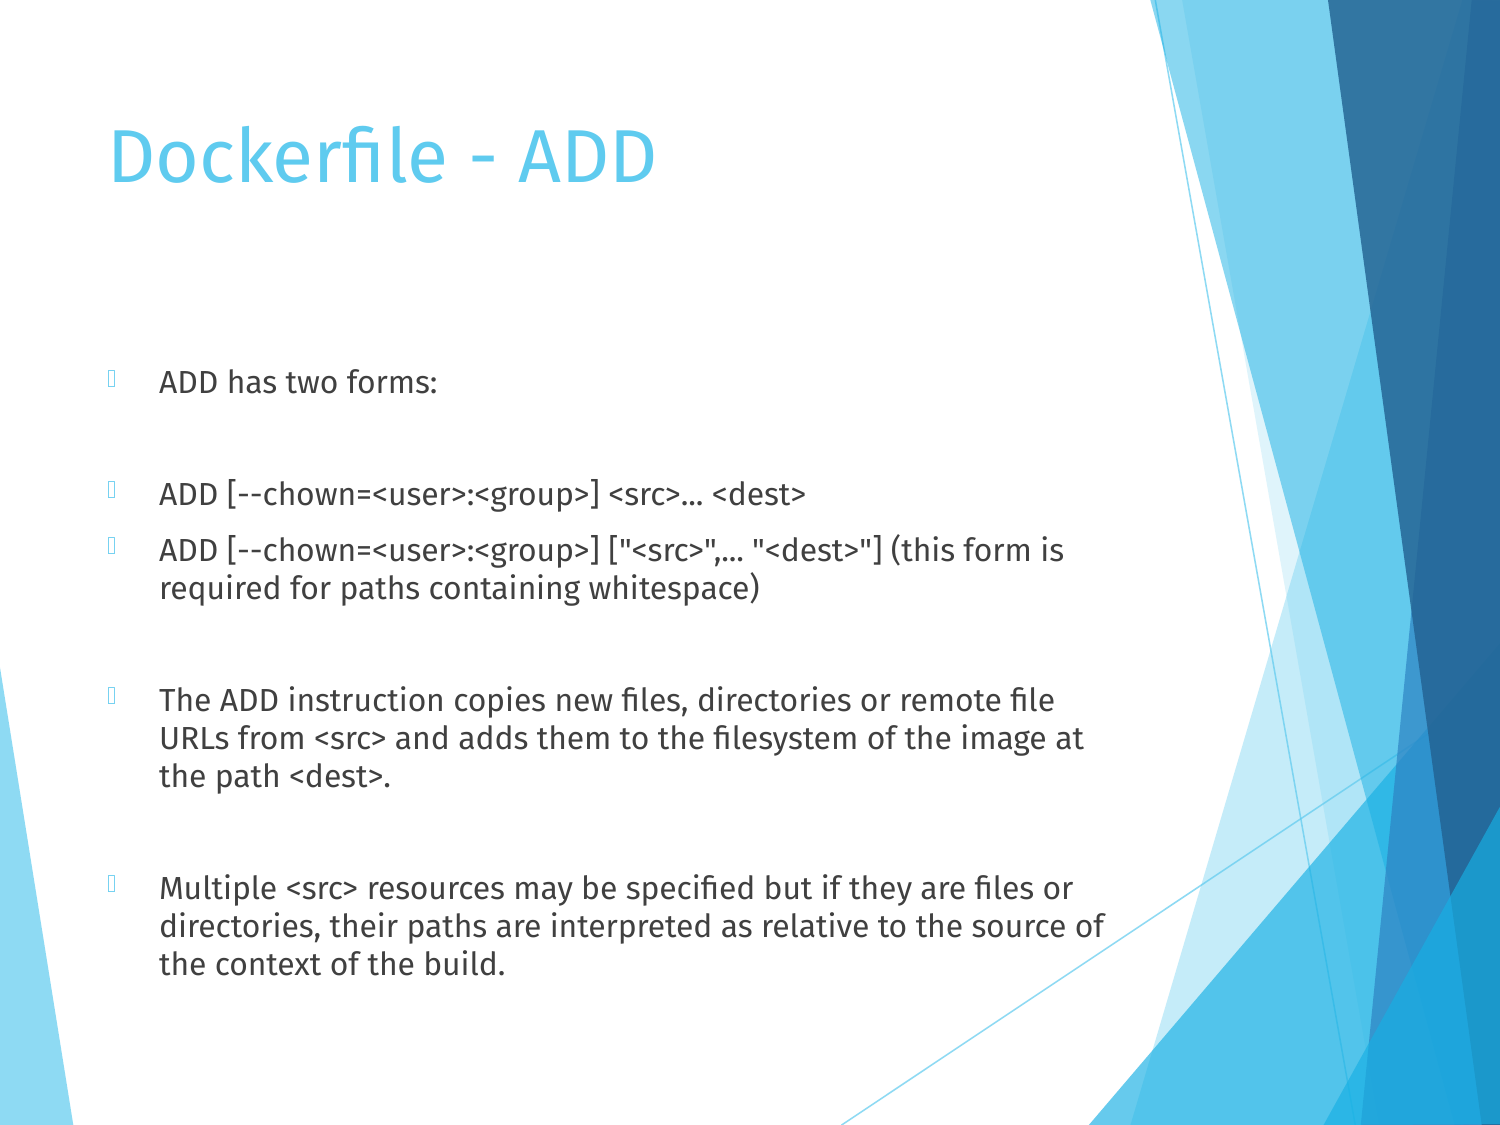

# Dockerfile - ADD
ADD has two forms:

ADD [--chown=<user>:<group>] <src>... <dest>
ADD [--chown=<user>:<group>] ["<src>",... "<dest>"] (this form is required for paths containing whitespace)

The ADD instruction copies new files, directories or remote file URLs from <src> and adds them to the filesystem of the image at the path <dest>.

Multiple <src> resources may be specified but if they are files or directories, their paths are interpreted as relative to the source of the context of the build.